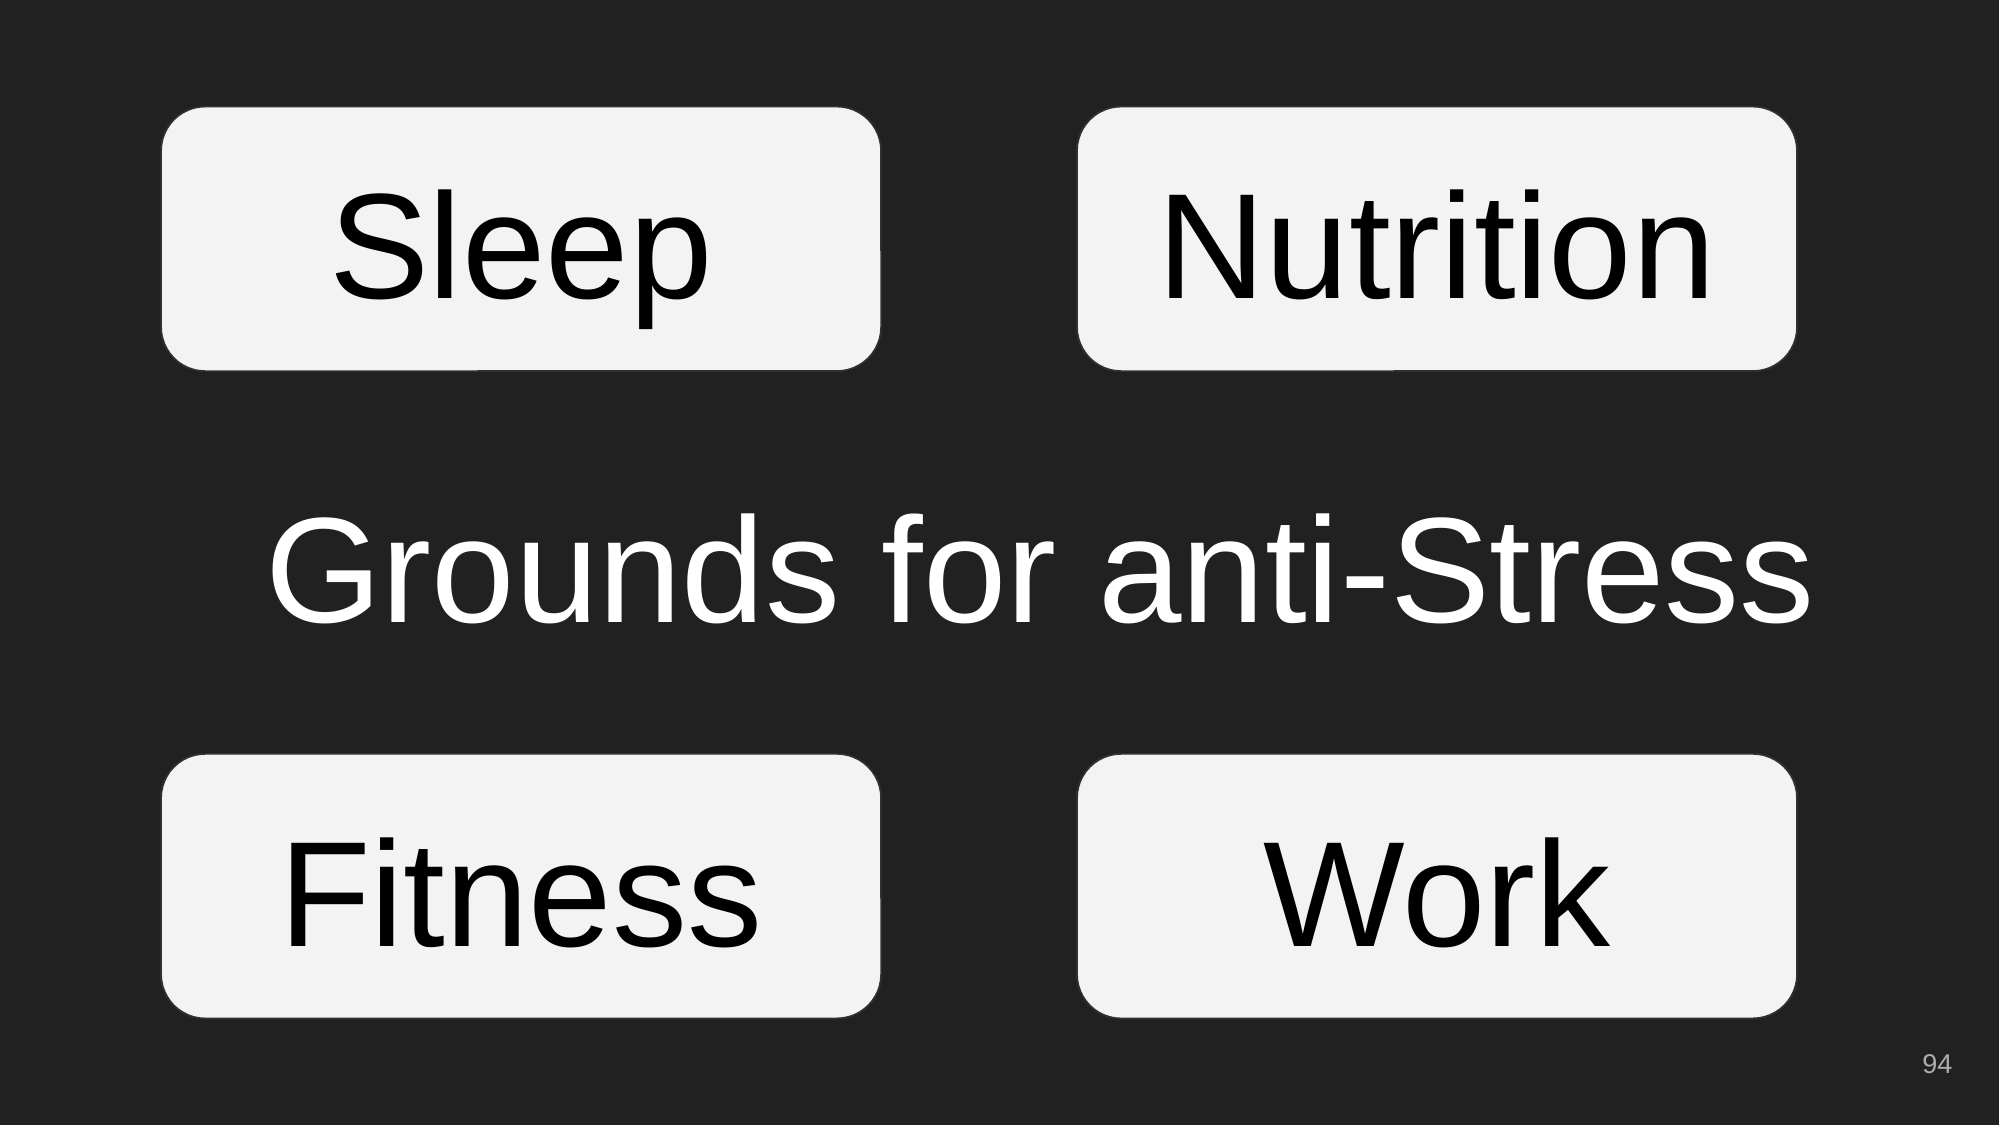

Sleep
Nutrition
Nutrition
Nutrition
Sleep
Sleep
Nutrition
Nutrition
# Grounds for anti-Stress
Fitness
Fitness
Fitness
Work
Work
Work
Fitness
Fitness
Work
Work
94